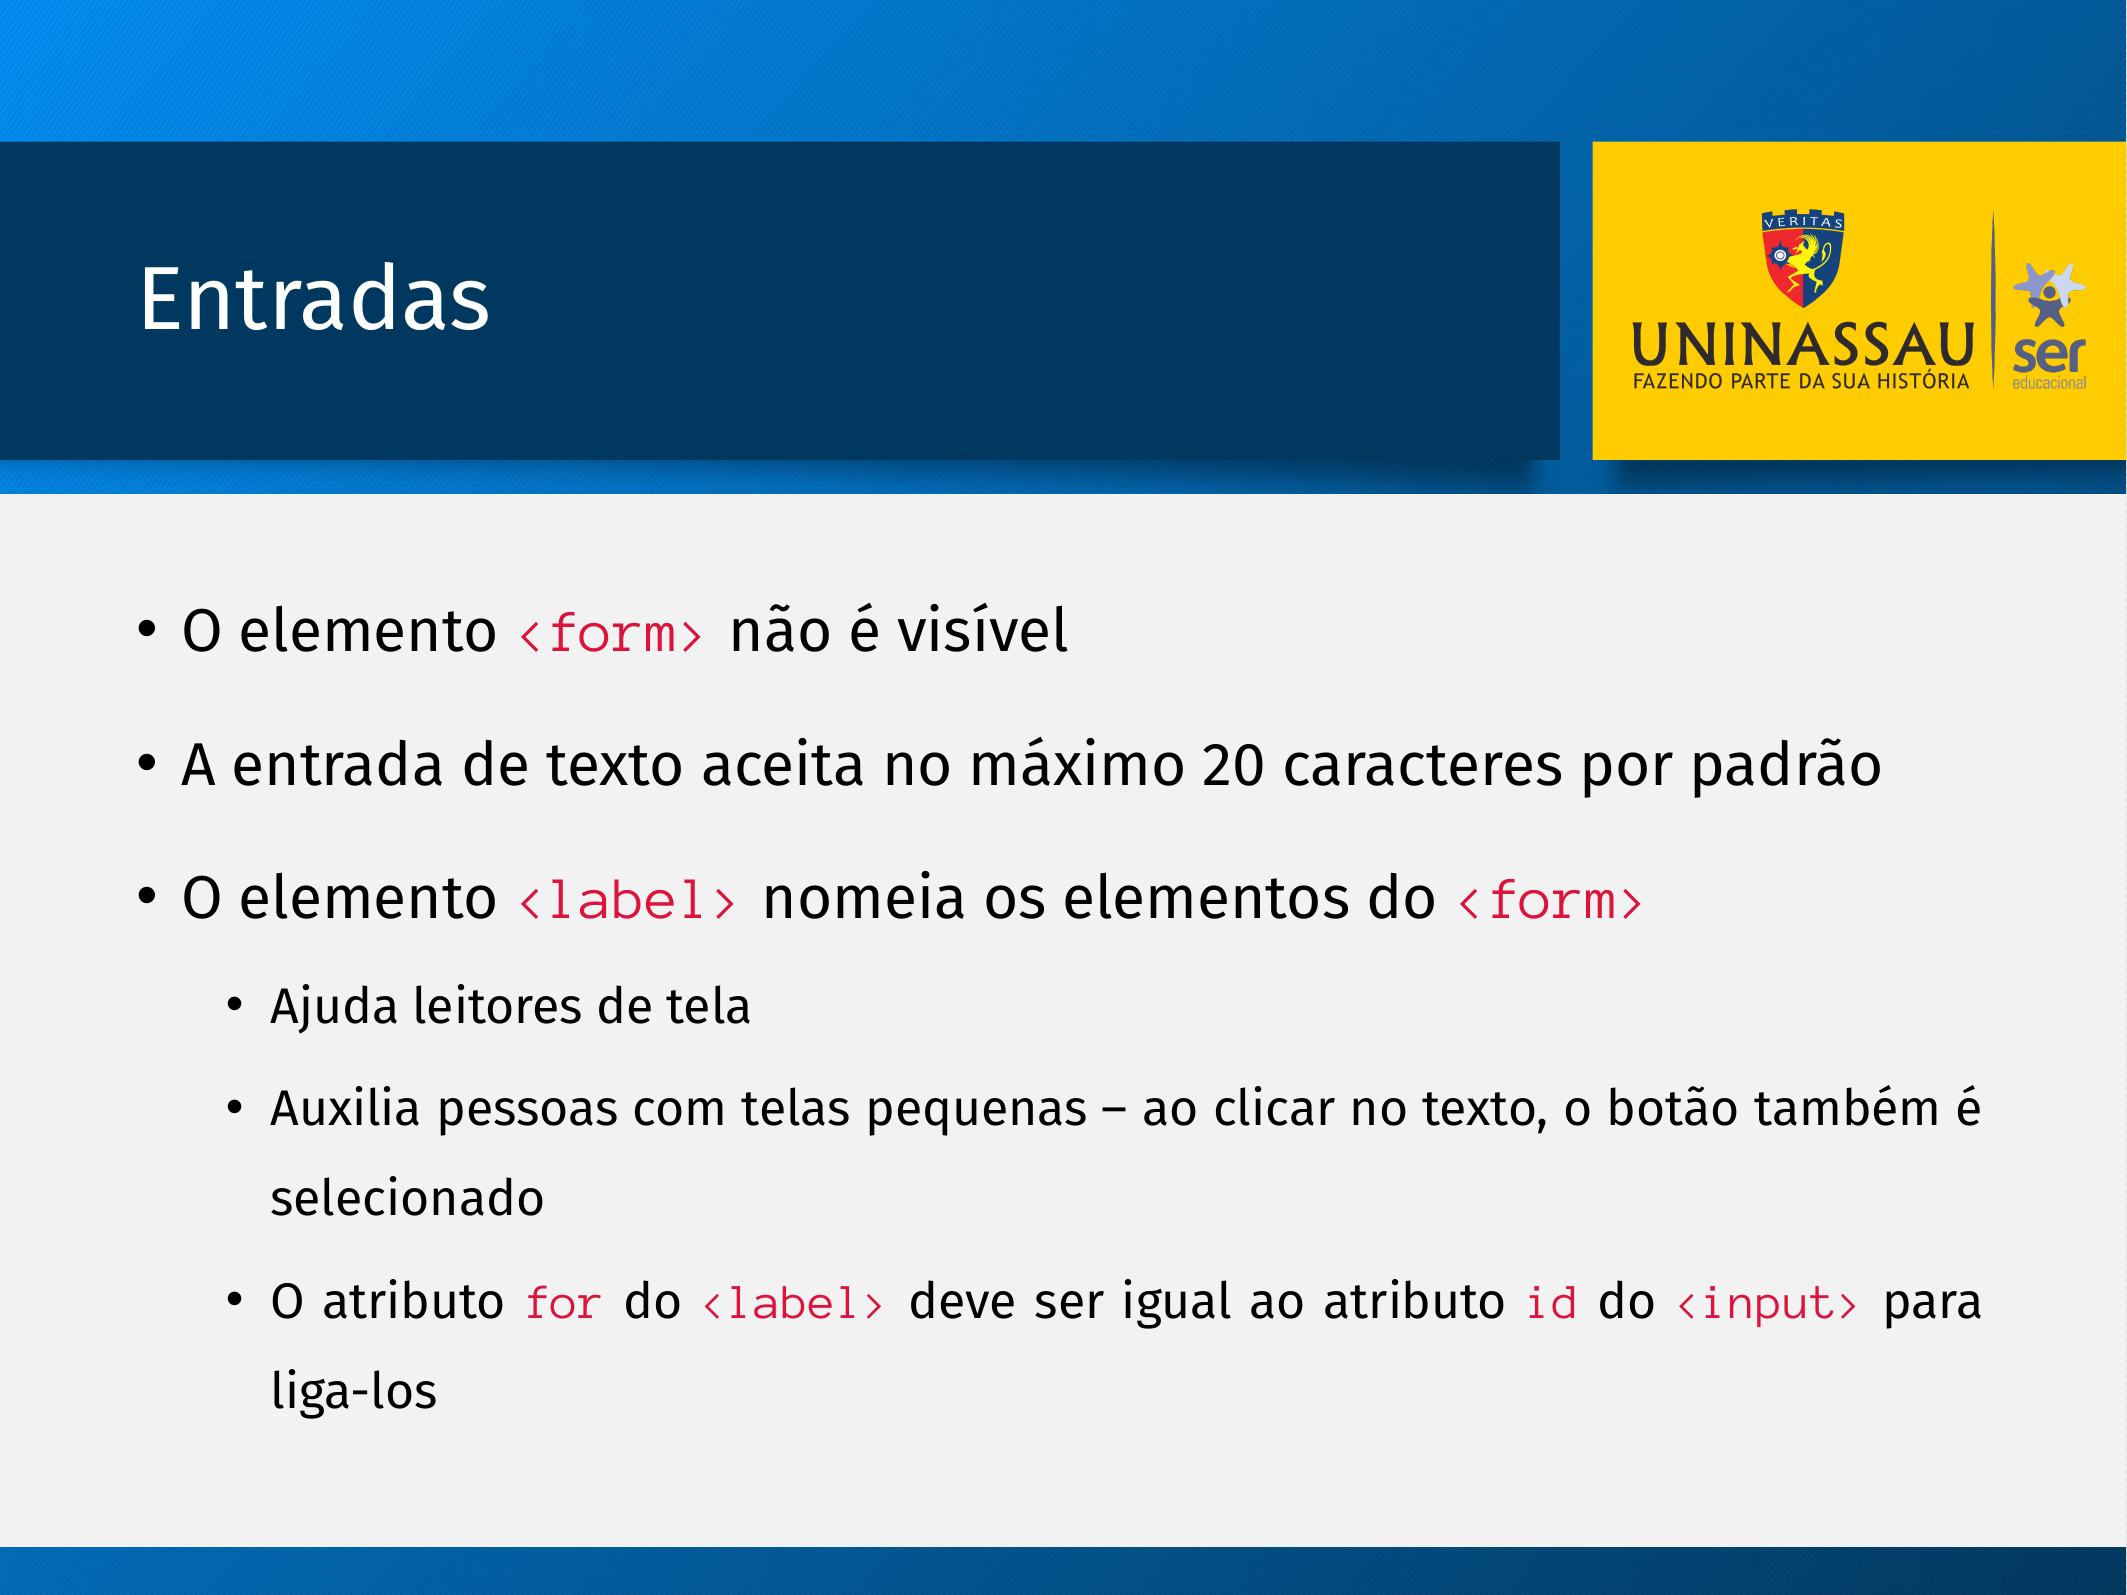

# Entradas
O elemento <form> não é visível
A entrada de texto aceita no máximo 20 caracteres por padrão
O elemento <label> nomeia os elementos do <form>
Ajuda leitores de tela
Auxilia pessoas com telas pequenas – ao clicar no texto, o botão também é selecionado
O atributo for do <label> deve ser igual ao atributo id do <input> para liga-los